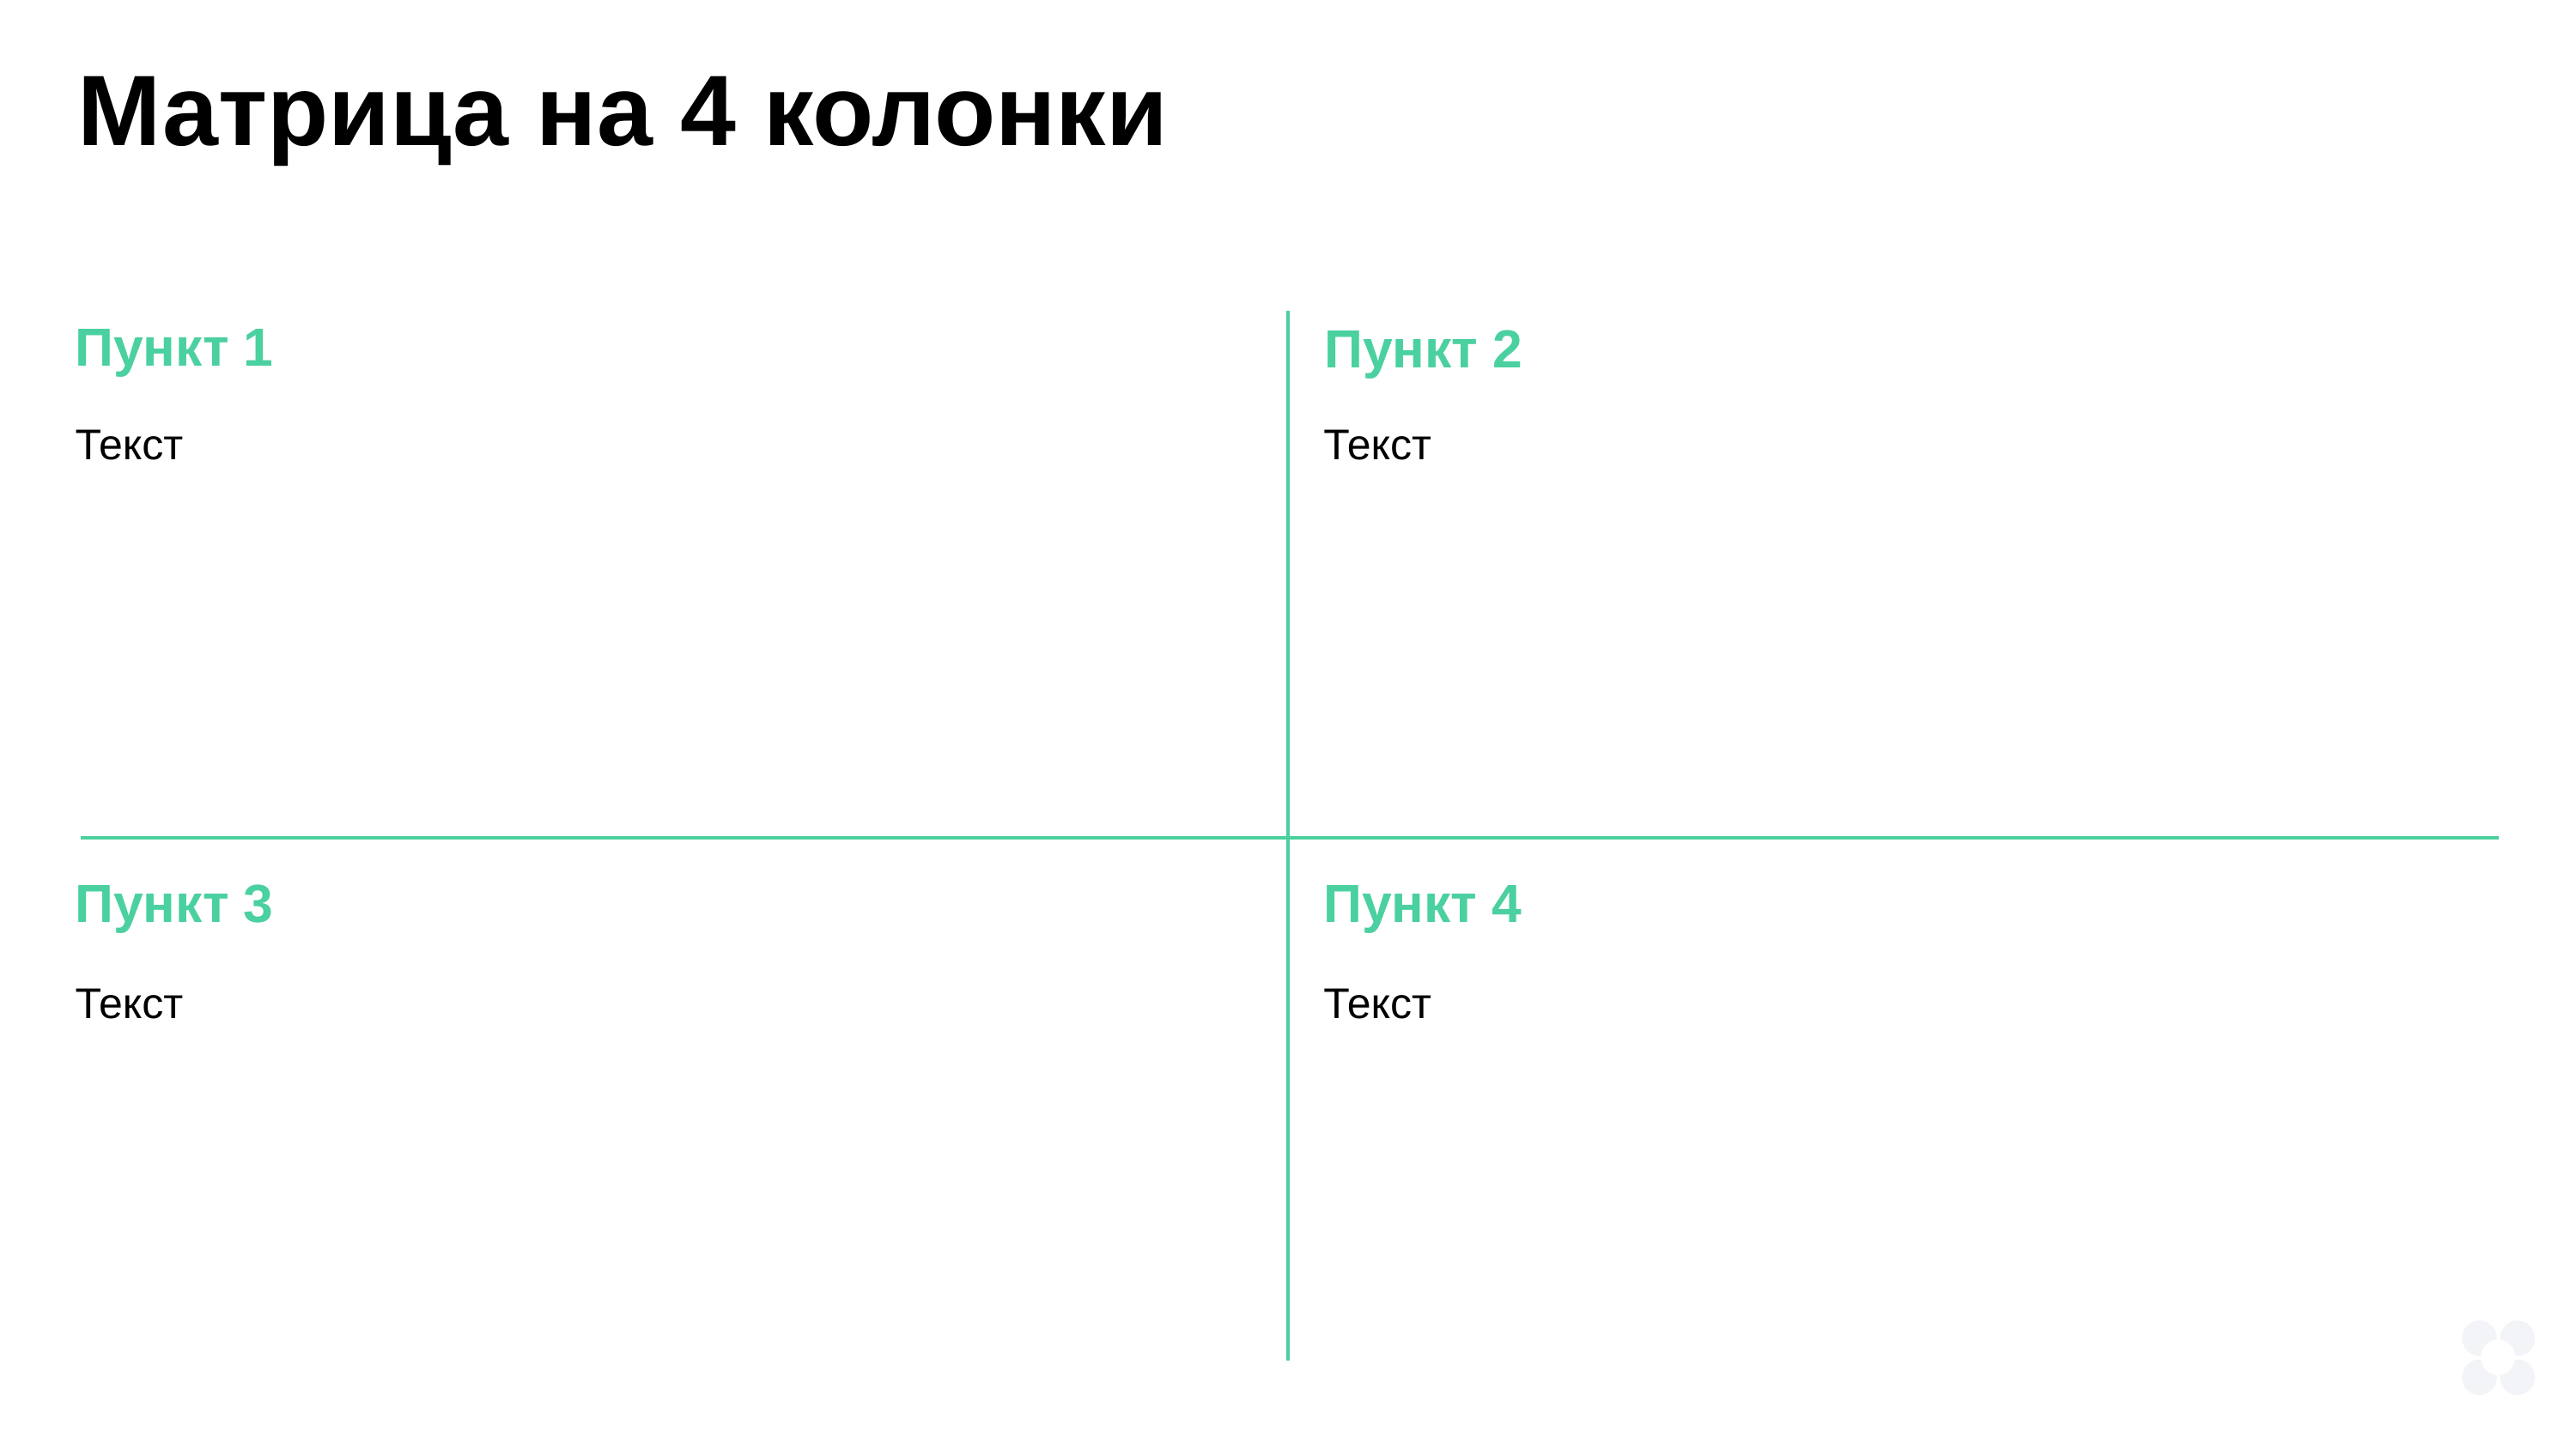

Матрица на 4 колонки
Пункт 1
Пункт 2
Текст
Текст
Пункт 3
Пункт 4
Текст
Текст